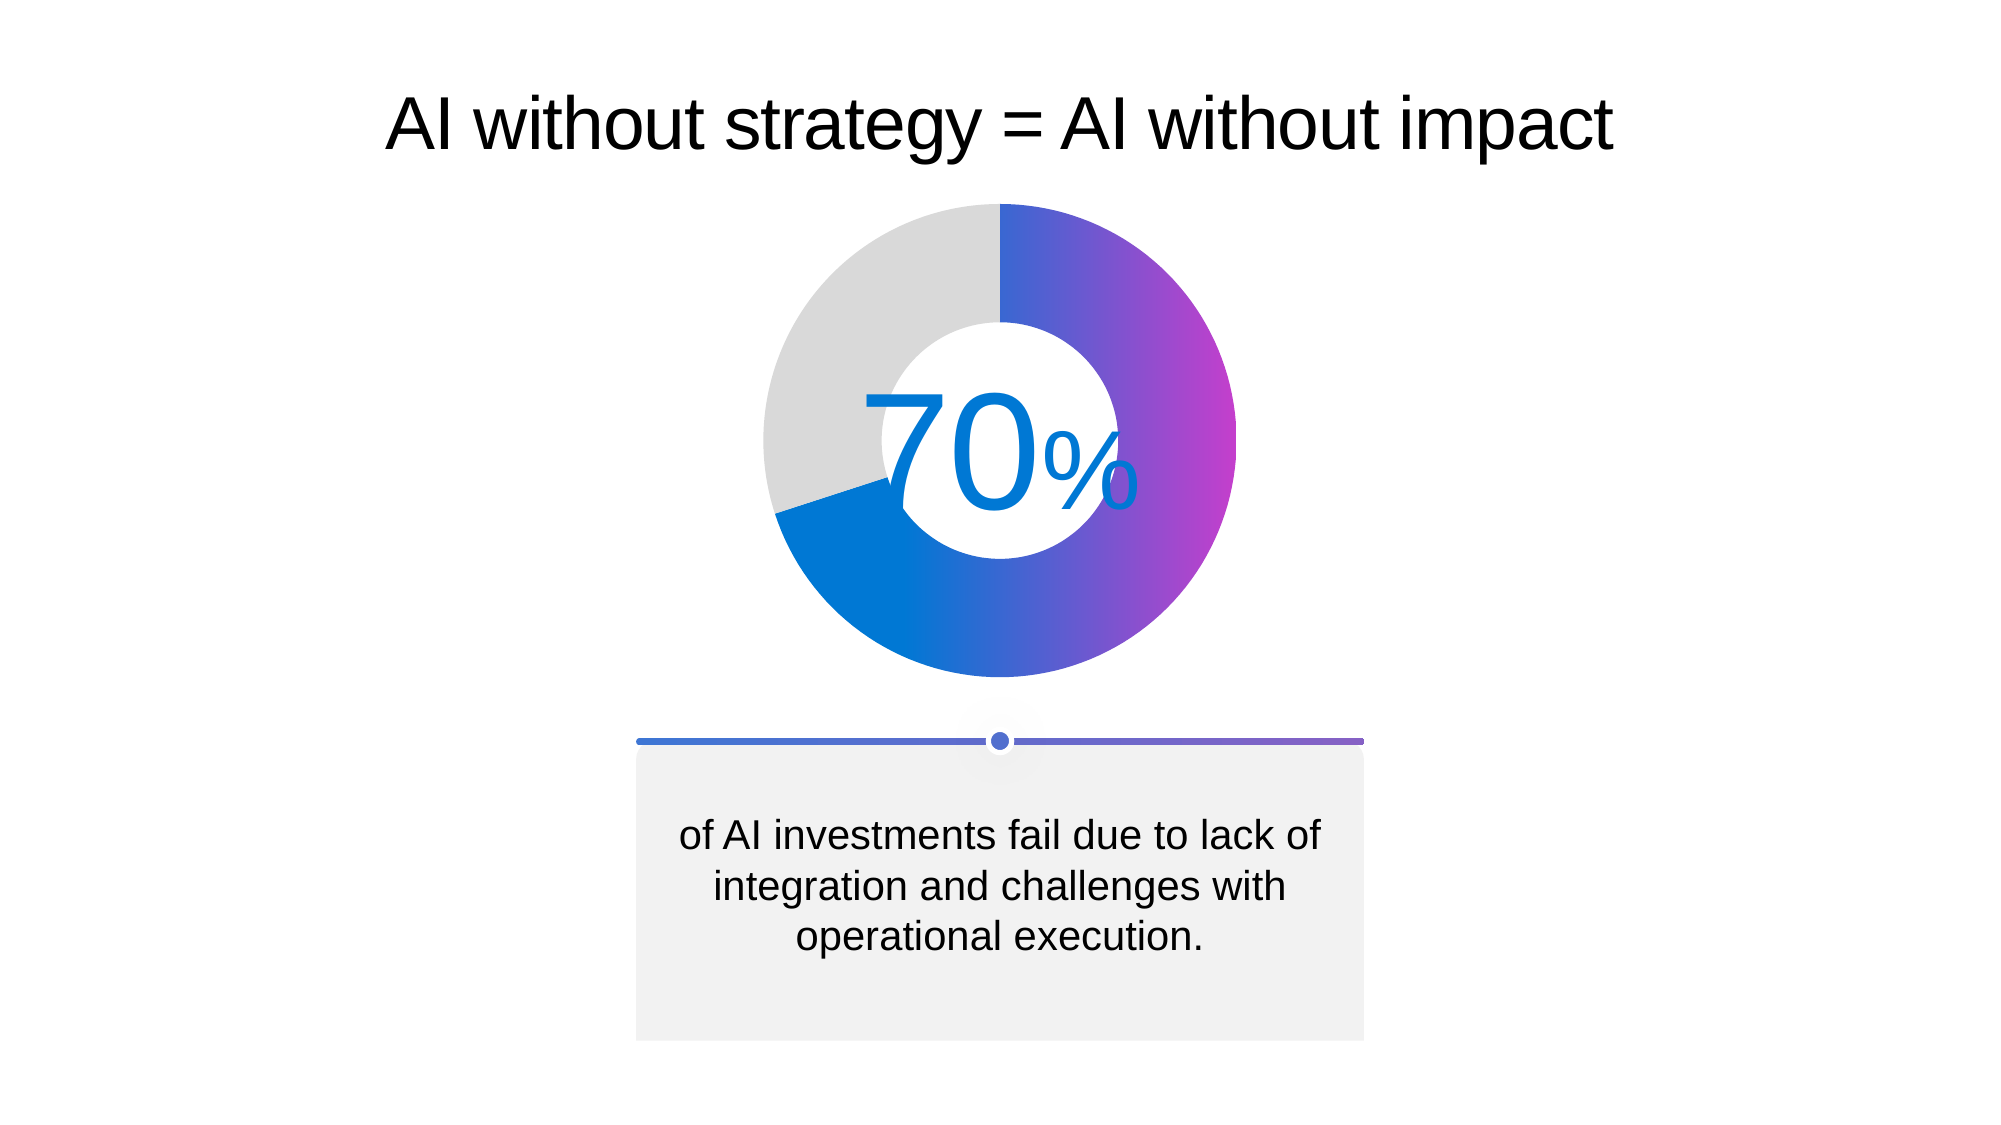

# AI without strategy = AI without impact

### Chart

| Category | Sales |
|---|---|
| 1st Qtr | 70.0 |
| 2nd Qtr | 30.0 |
70%

of AI investments fail due to lack of integration and challenges with operational execution.